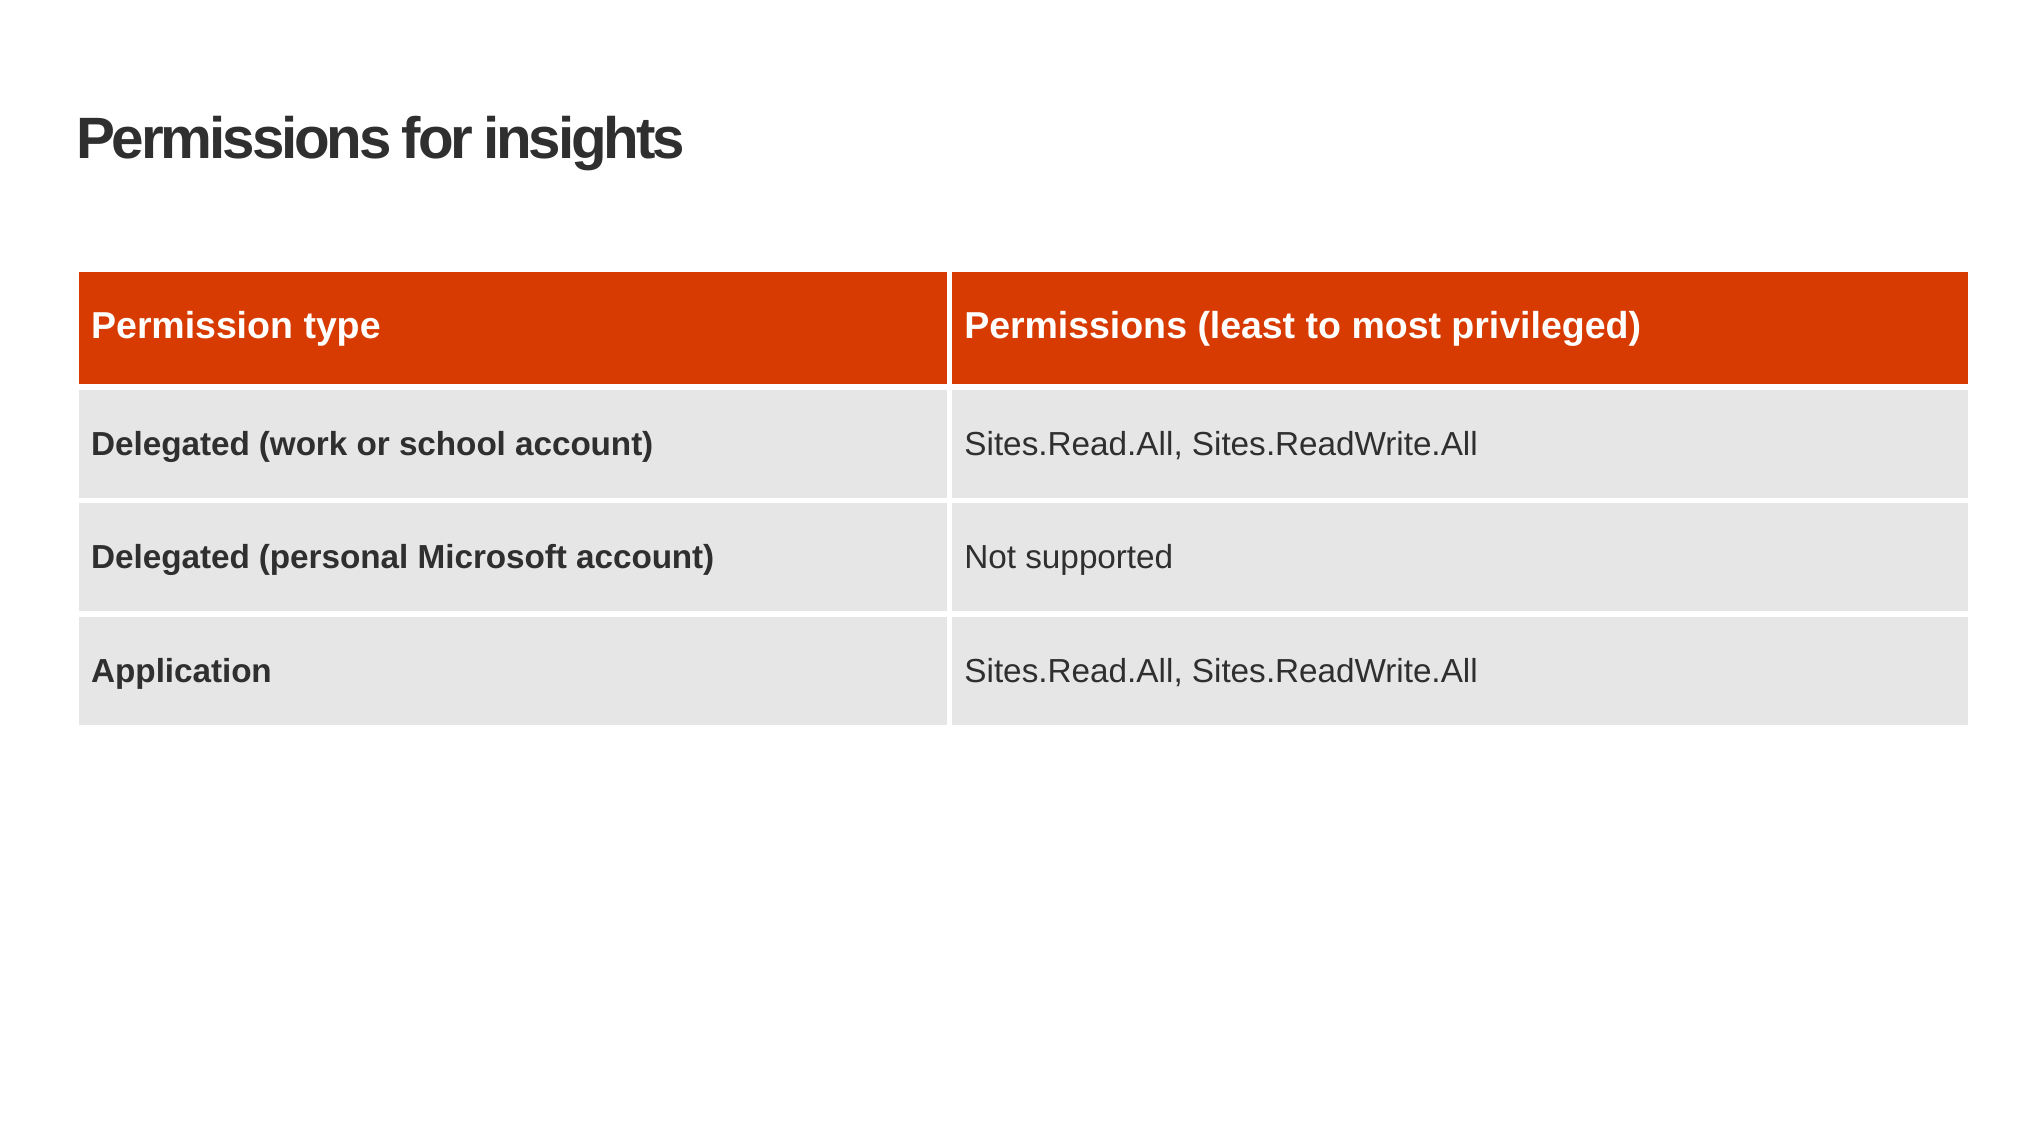

# Permissions for insights
| Permission type | Permissions (least to most privileged) |
| --- | --- |
| Delegated (work or school account) | Sites.Read.All, Sites.ReadWrite.All |
| Delegated (personal Microsoft account) | Not supported |
| Application | Sites.Read.All, Sites.ReadWrite.All |